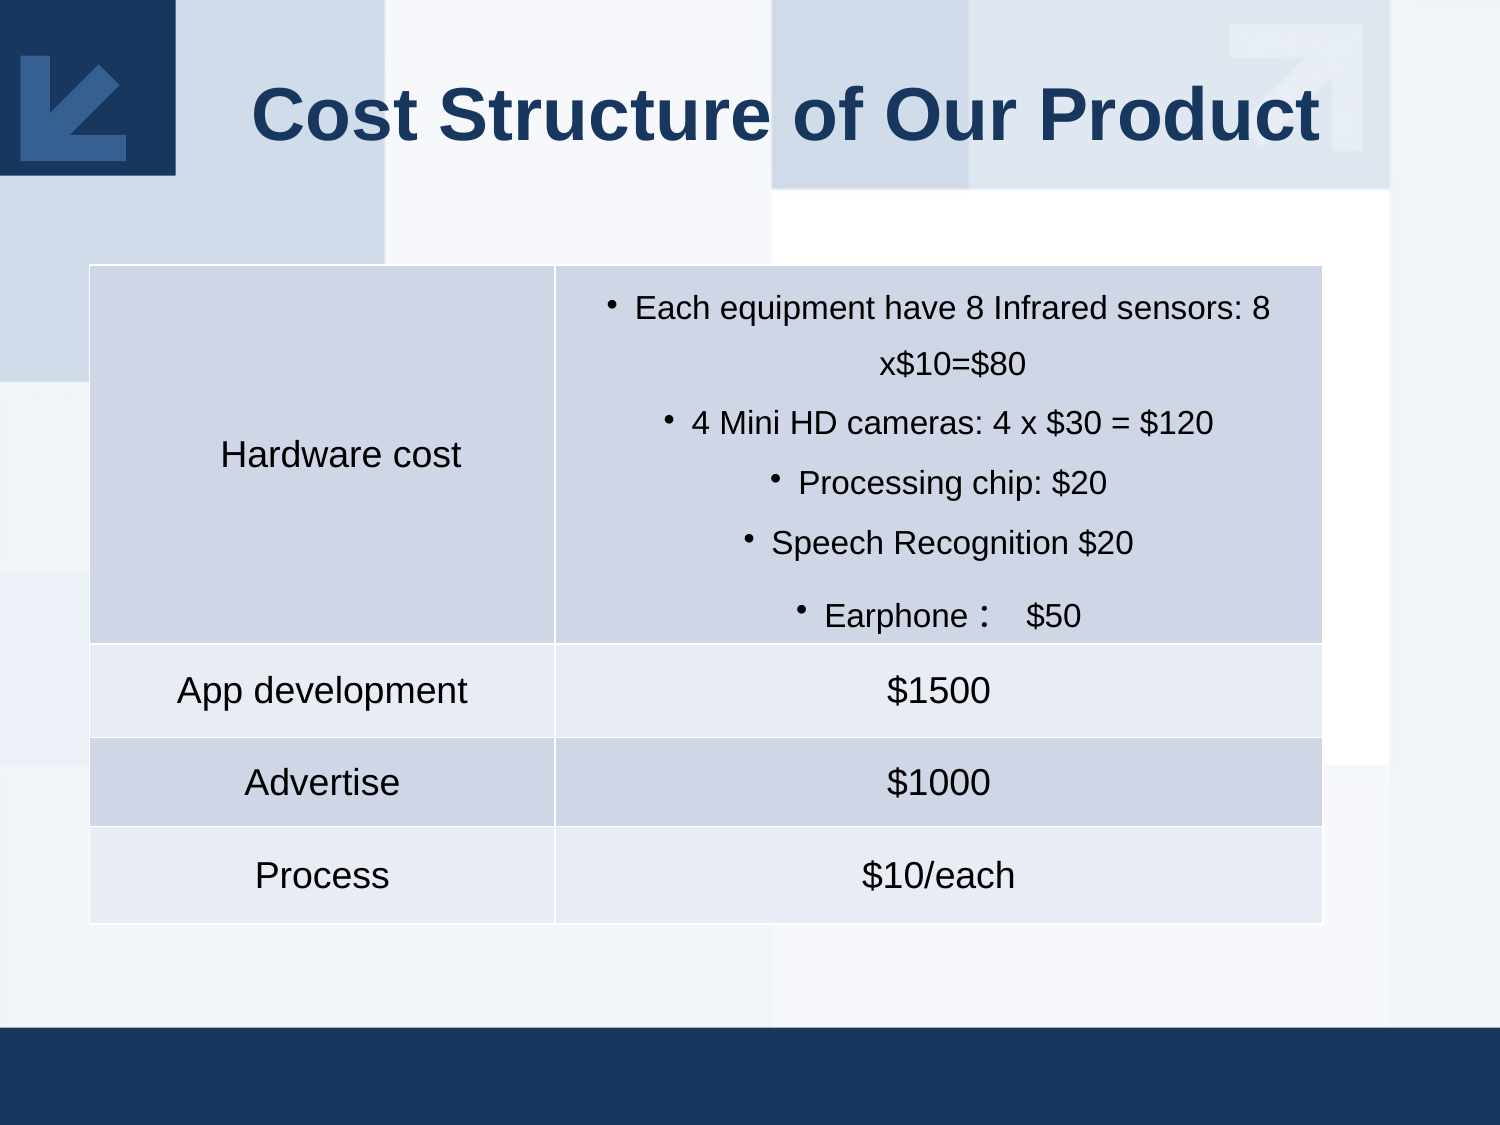

Cost Structure of Our Product
| Hardware cost | Each equipment have 8 Infrared sensors: 8 x$10=$80 4 Mini HD cameras: 4 x $30 = $120 Processing chip: $20 Speech Recognition $20 Earphone： $50 |
| --- | --- |
| App development | $1500 |
| Advertise | $1000 |
| Process | $10/each |